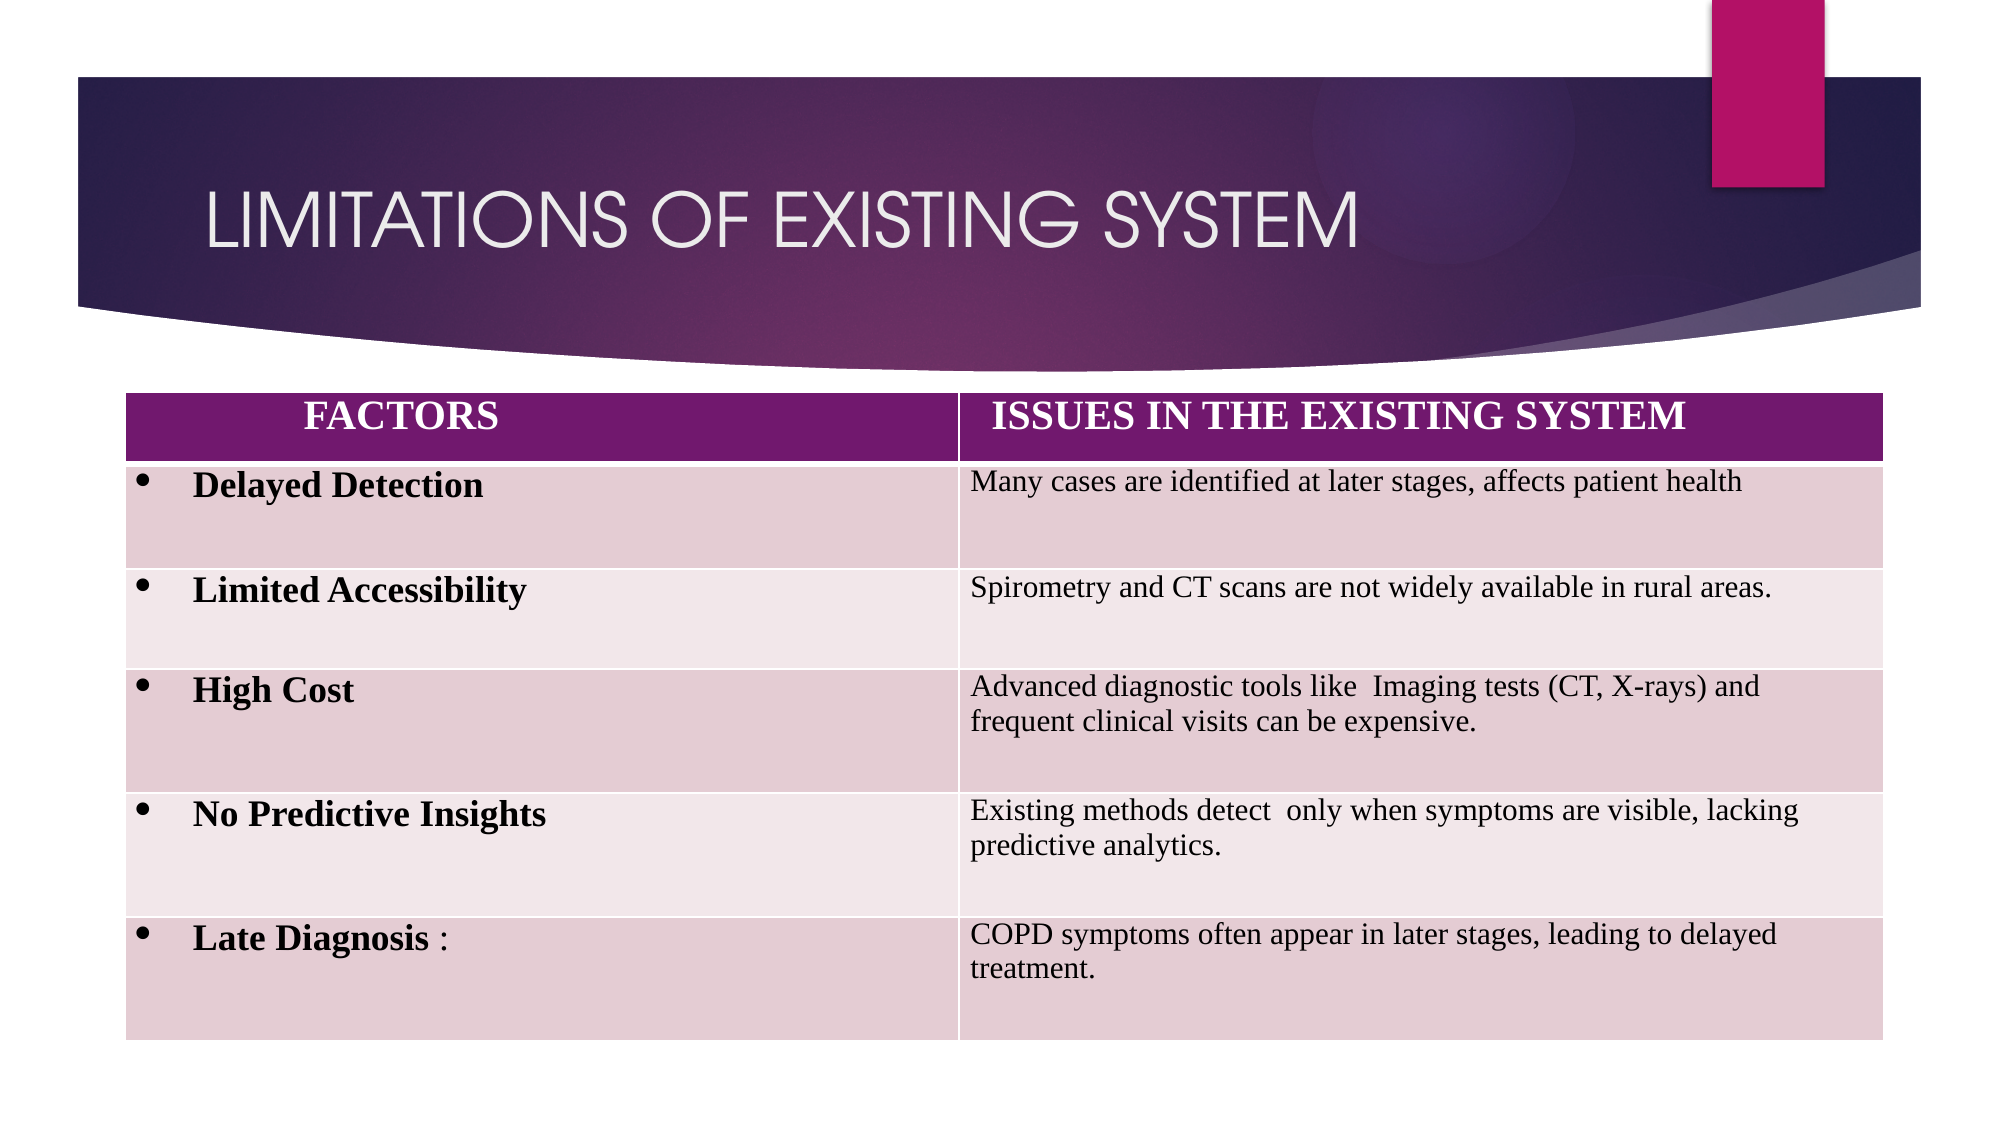

# LIMITATIONS OF EXISTING SYSTEM
| FACTORS | ISSUES IN THE EXISTING SYSTEM |
| --- | --- |
| Delayed Detection | Many cases are identified at later stages, affects patient health |
| Limited Accessibility | Spirometry and CT scans are not widely available in rural areas. |
| High Cost | Advanced diagnostic tools like Imaging tests (CT, X-rays) and frequent clinical visits can be expensive. |
| No Predictive Insights | Existing methods detect only when symptoms are visible, lacking predictive analytics. |
| Late Diagnosis : | COPD symptoms often appear in later stages, leading to delayed treatment. |